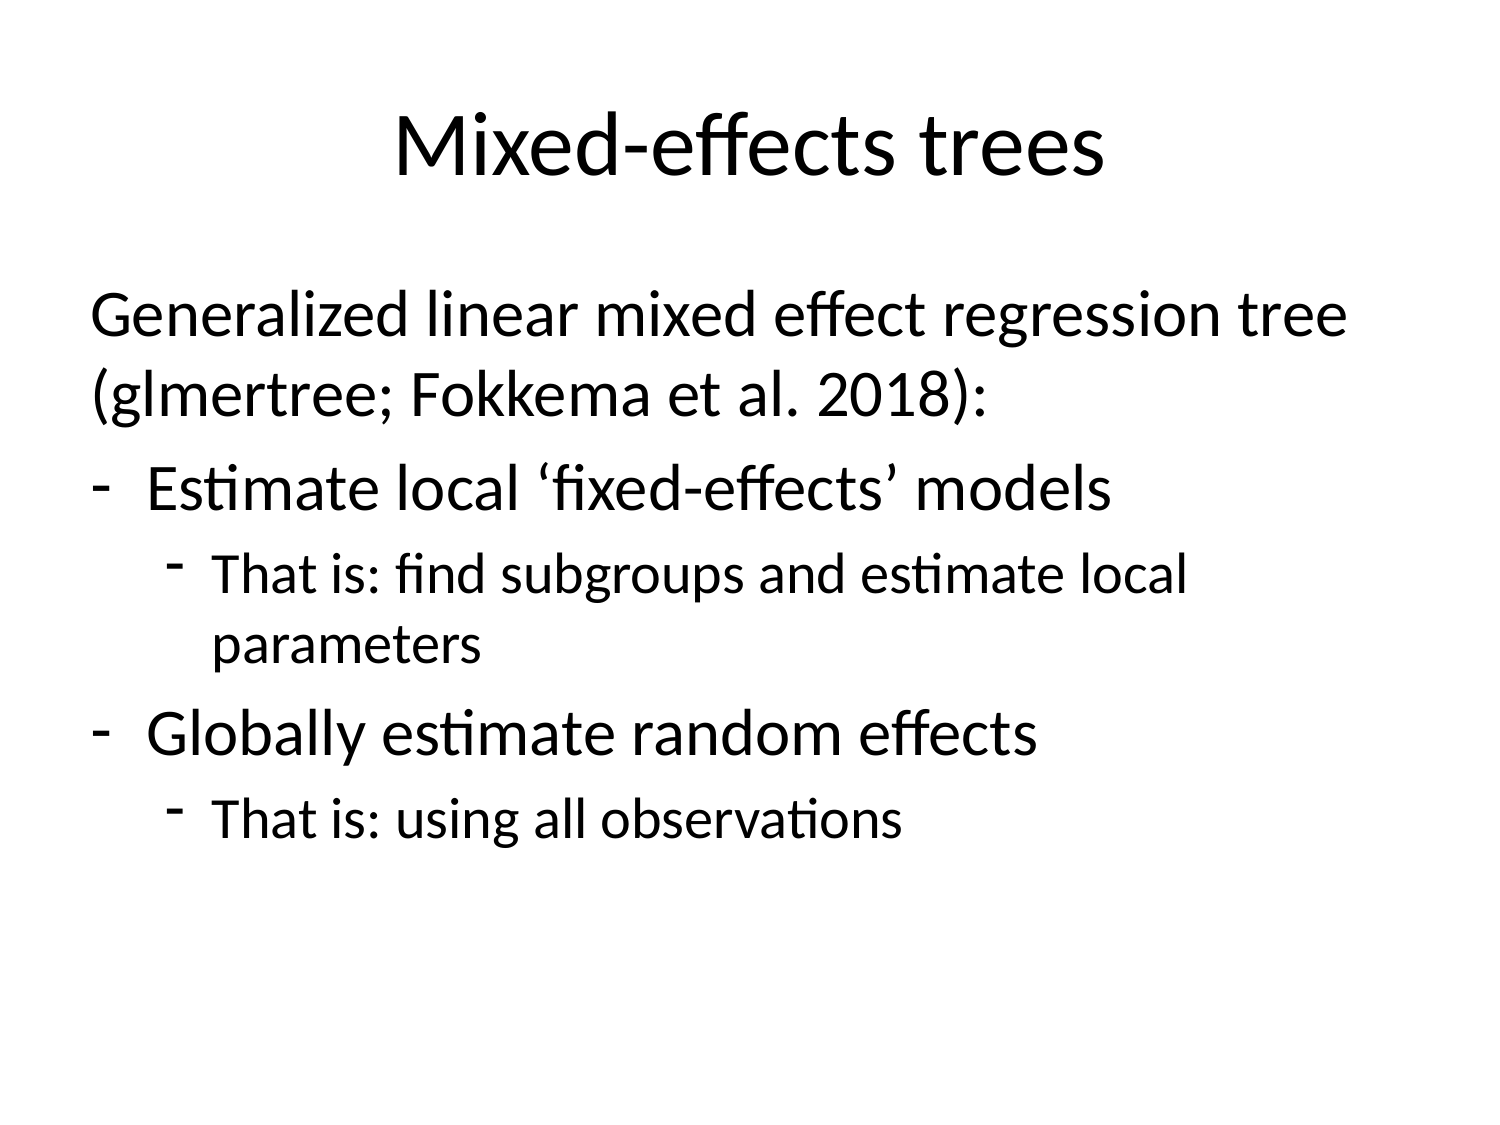

# Mixed-effects trees
Generalized linear mixed effect regression tree (glmertree; Fokkema et al. 2018):
Estimate local ‘fixed-effects’ models
That is: find subgroups and estimate local parameters
Globally estimate random effects
That is: using all observations